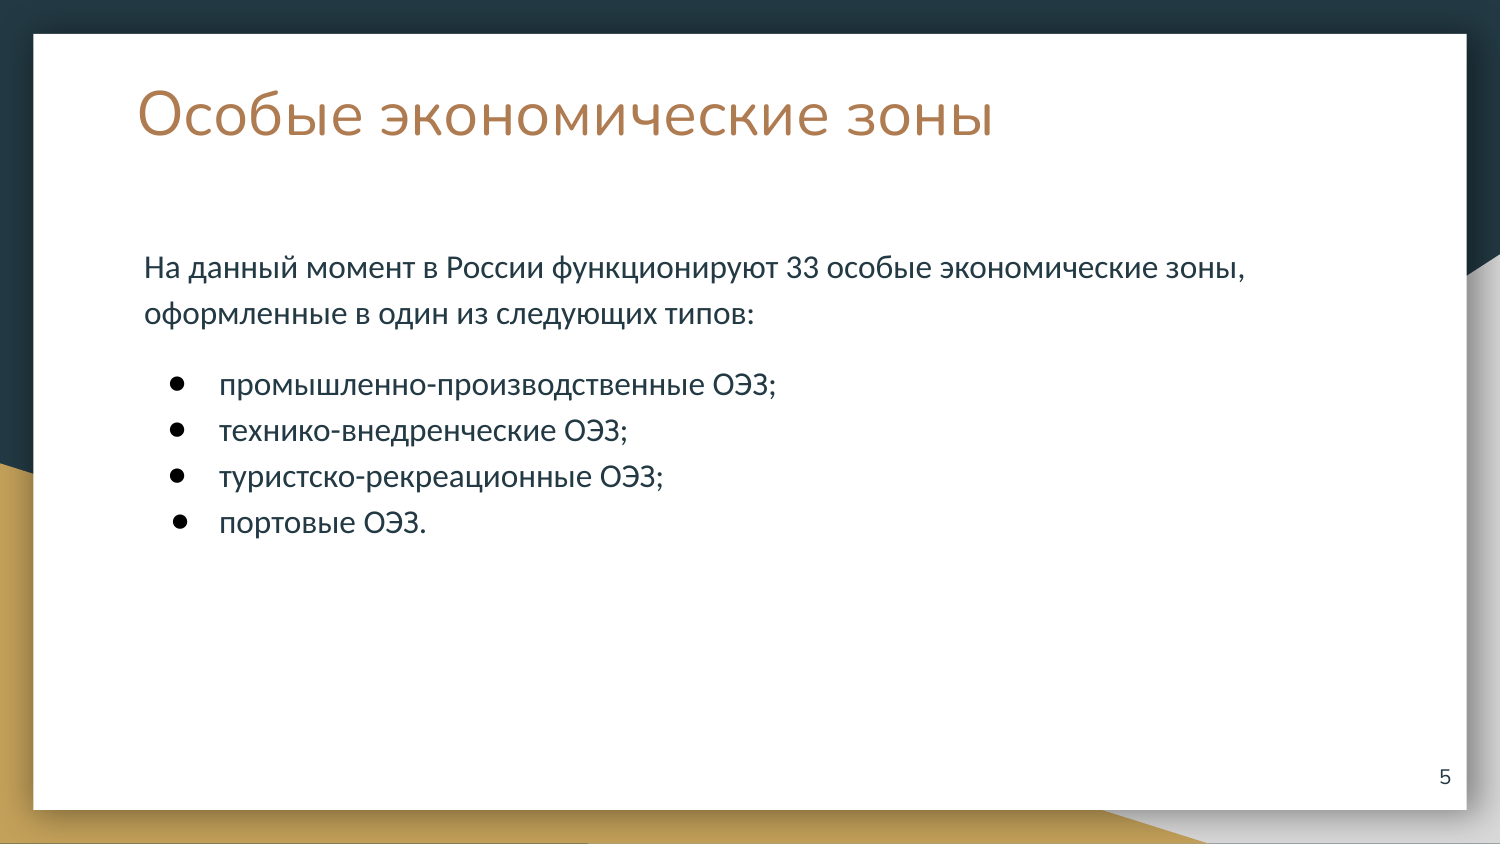

# Особые экономические зоны
На данный момент в России функционируют 33 особые экономические зоны, оформленные в один из следующих типов:
промышленно-производственные ОЭЗ;
технико-внедренческие ОЭЗ;
туристско-рекреационные ОЭЗ;
портовые ОЭЗ.

5